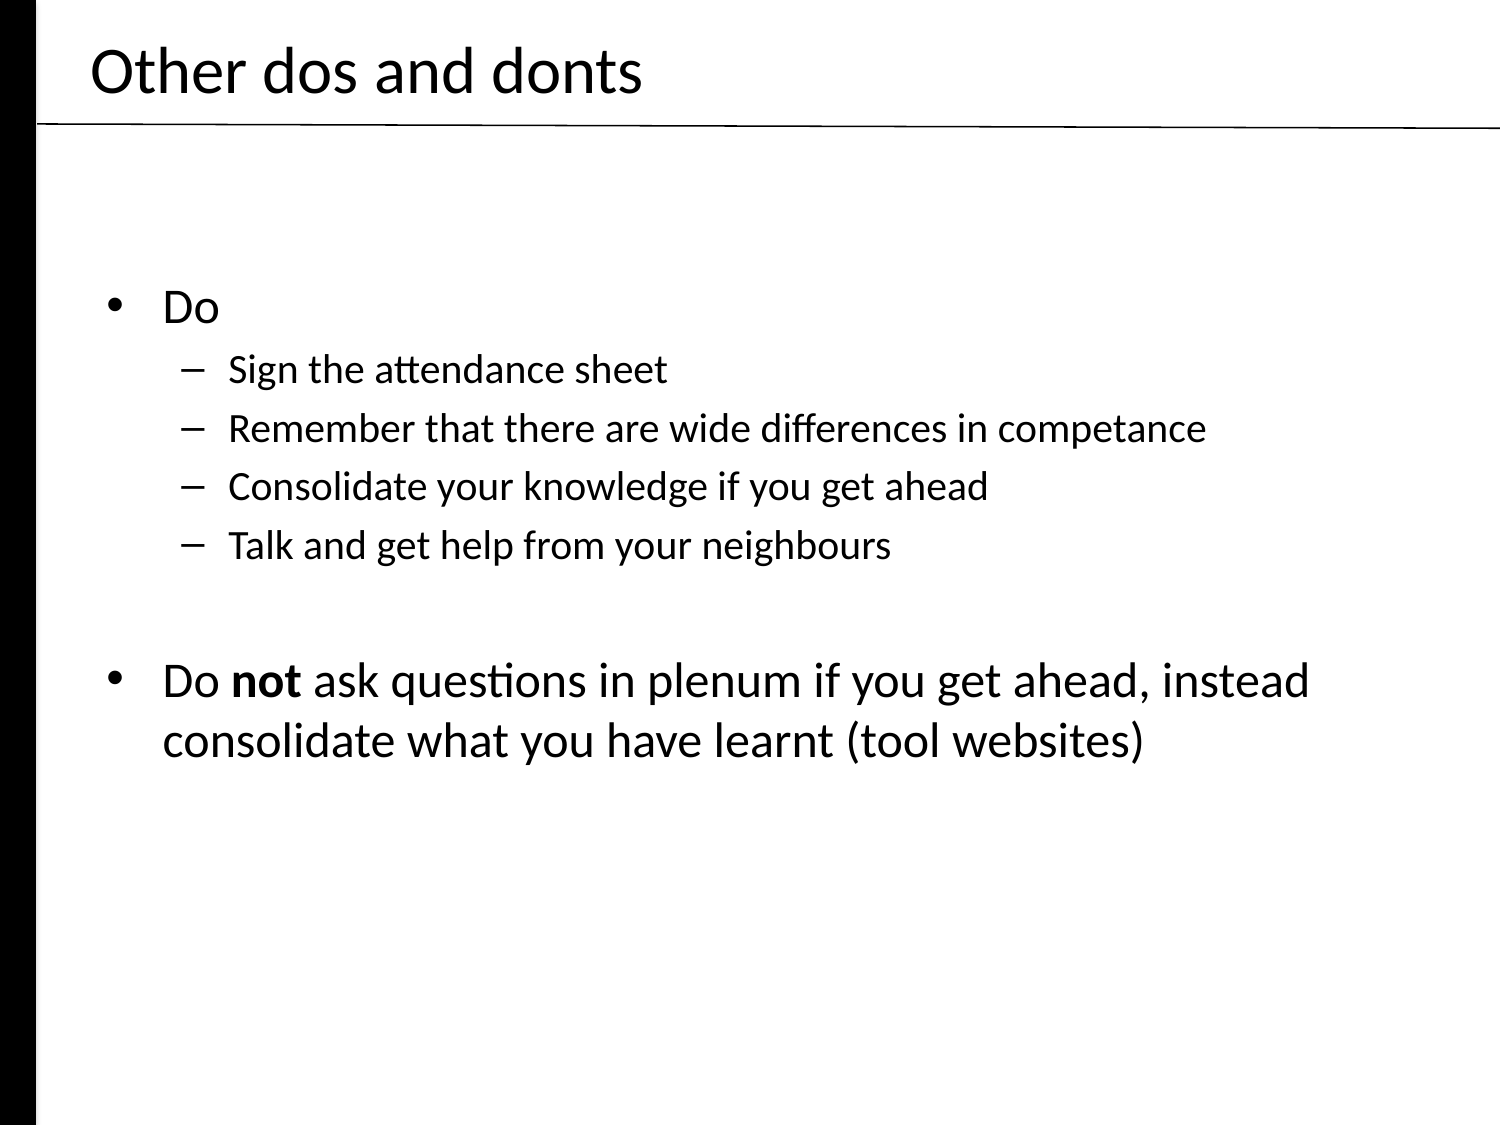

# Other dos and donts
Do
Sign the attendance sheet
Remember that there are wide differences in competance
Consolidate your knowledge if you get ahead
Talk and get help from your neighbours

Do not ask questions in plenum if you get ahead, instead consolidate what you have learnt (tool websites)